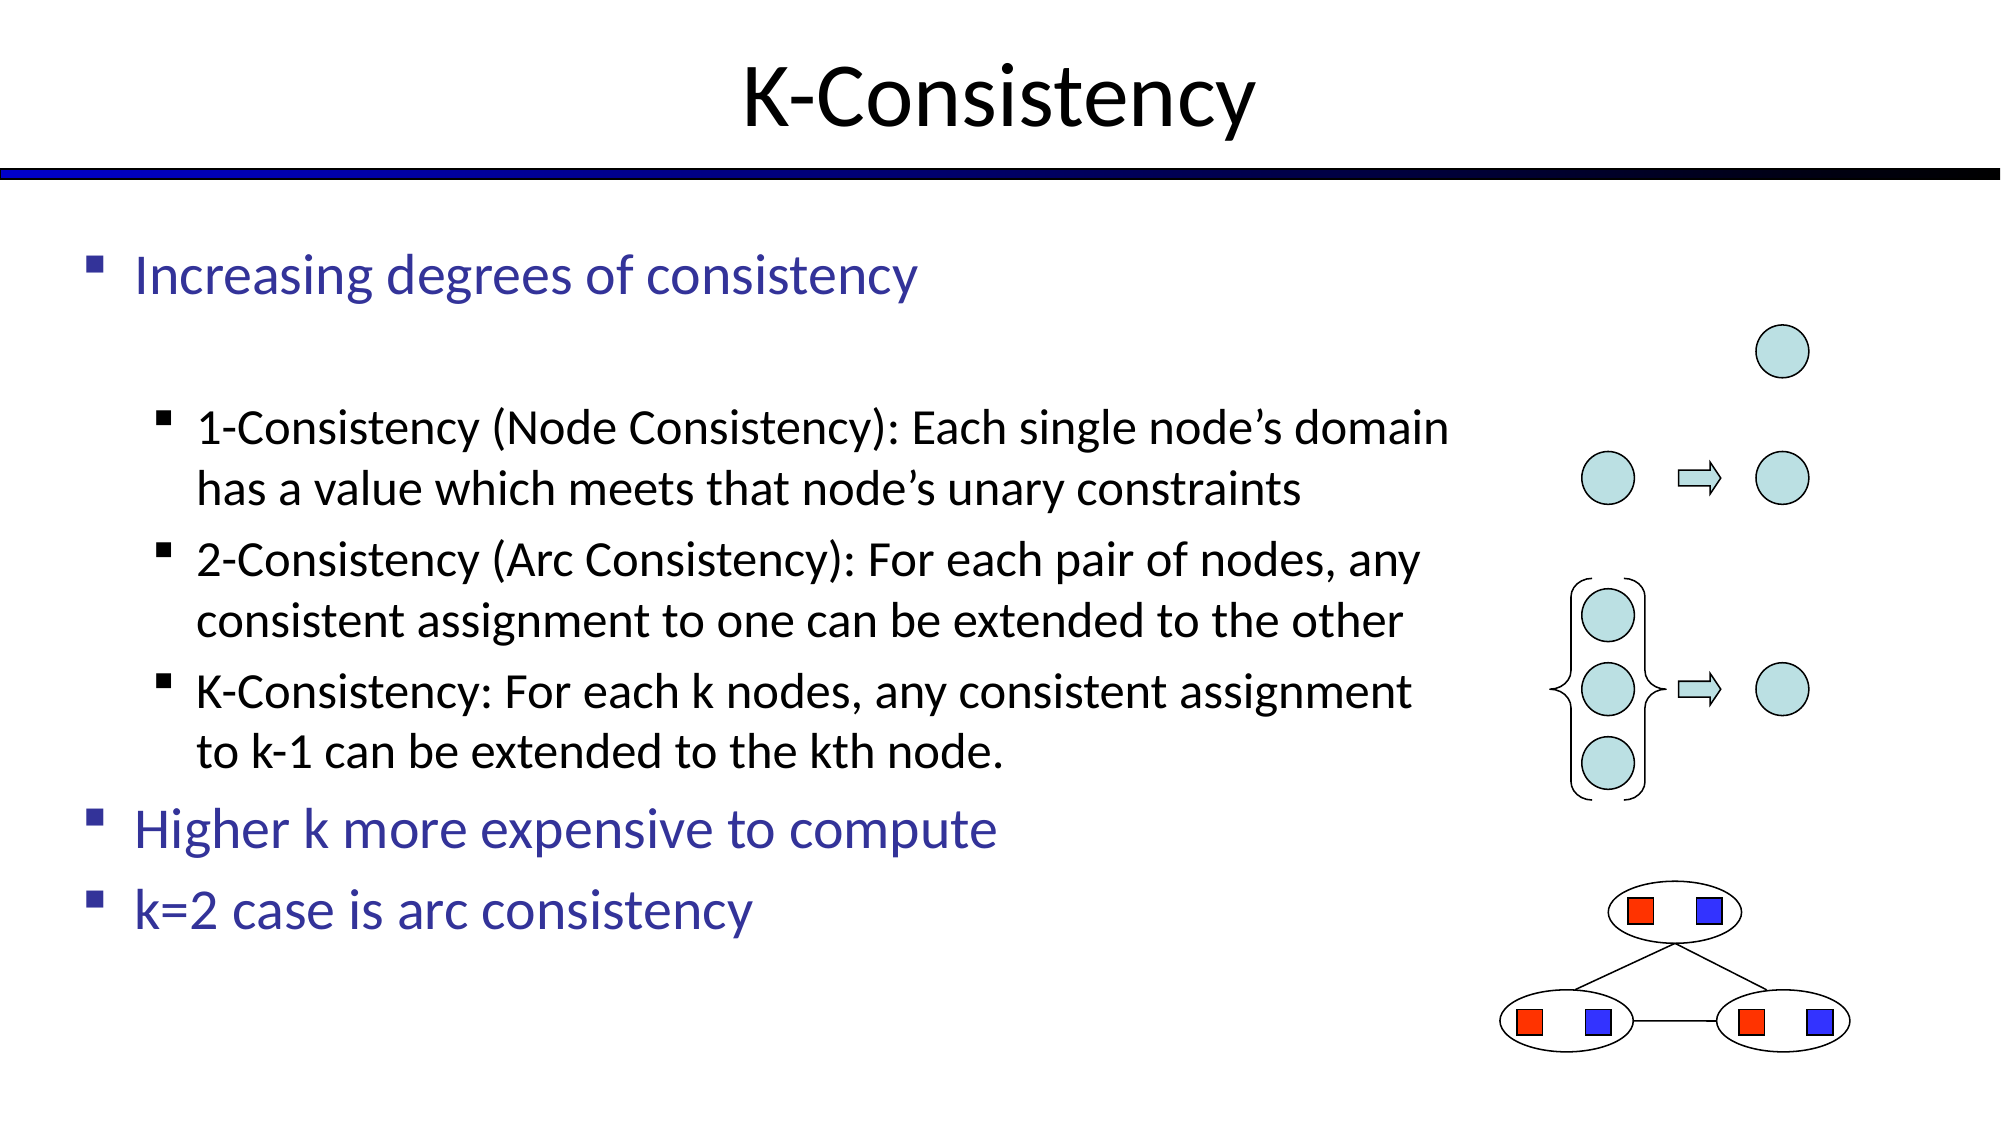

# K-Consistency
Increasing degrees of consistency

1-Consistency (Node Consistency): Each single node’s domain has a value which meets that node’s unary constraints
2-Consistency (Arc Consistency): For each pair of nodes, any consistent assignment to one can be extended to the other
K-Consistency: For each k nodes, any consistent assignment to k-1 can be extended to the kth node.
Higher k more expensive to compute
k=2 case is arc consistency